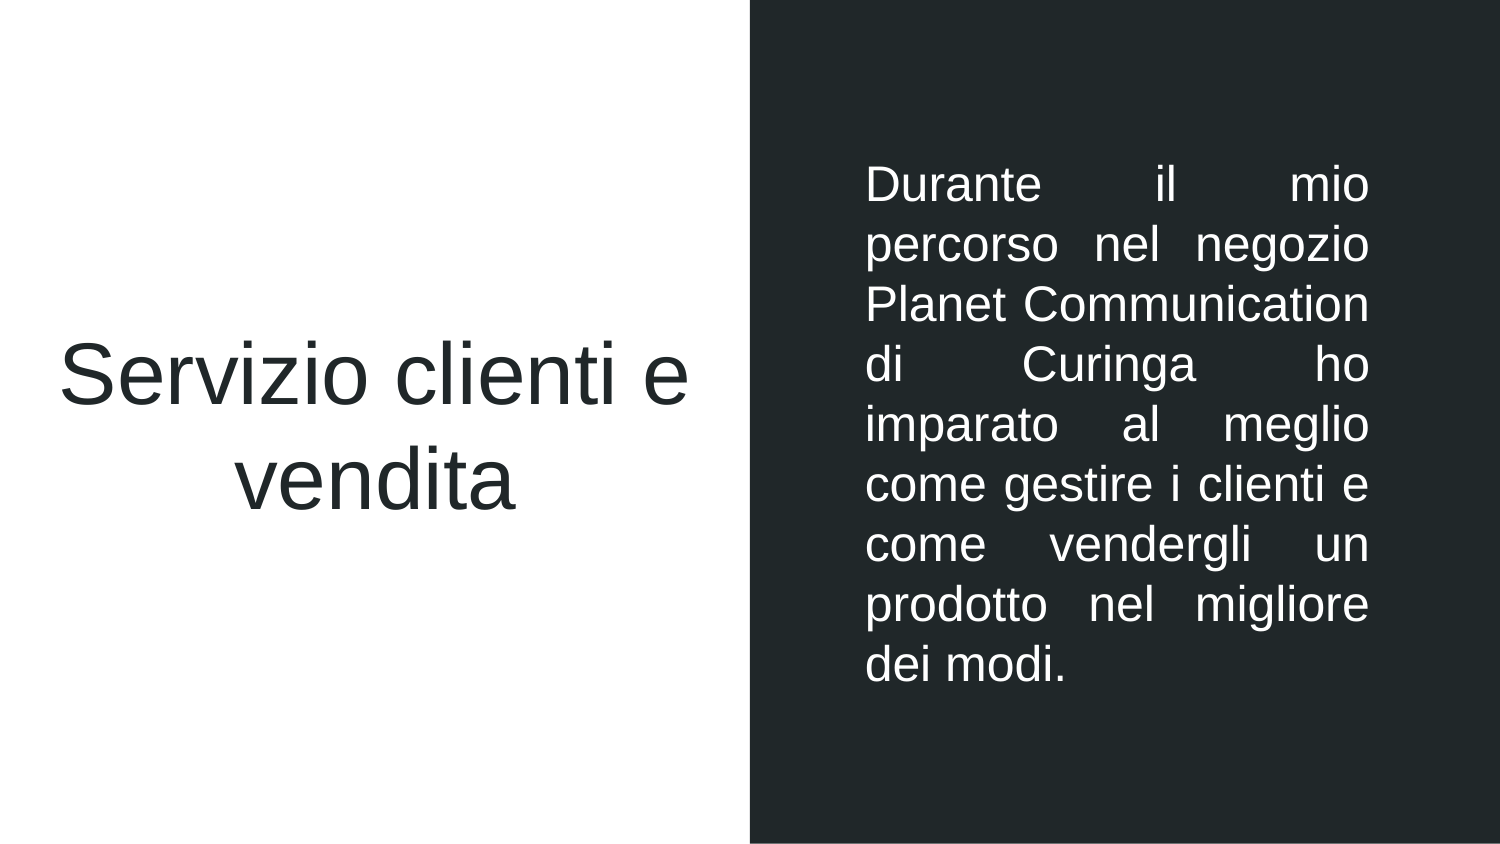

Durante il mio percorso nel negozio Planet Communication di Curinga ho imparato al meglio come gestire i clienti e come vendergli un prodotto nel migliore dei modi.
# Servizio clienti e vendita